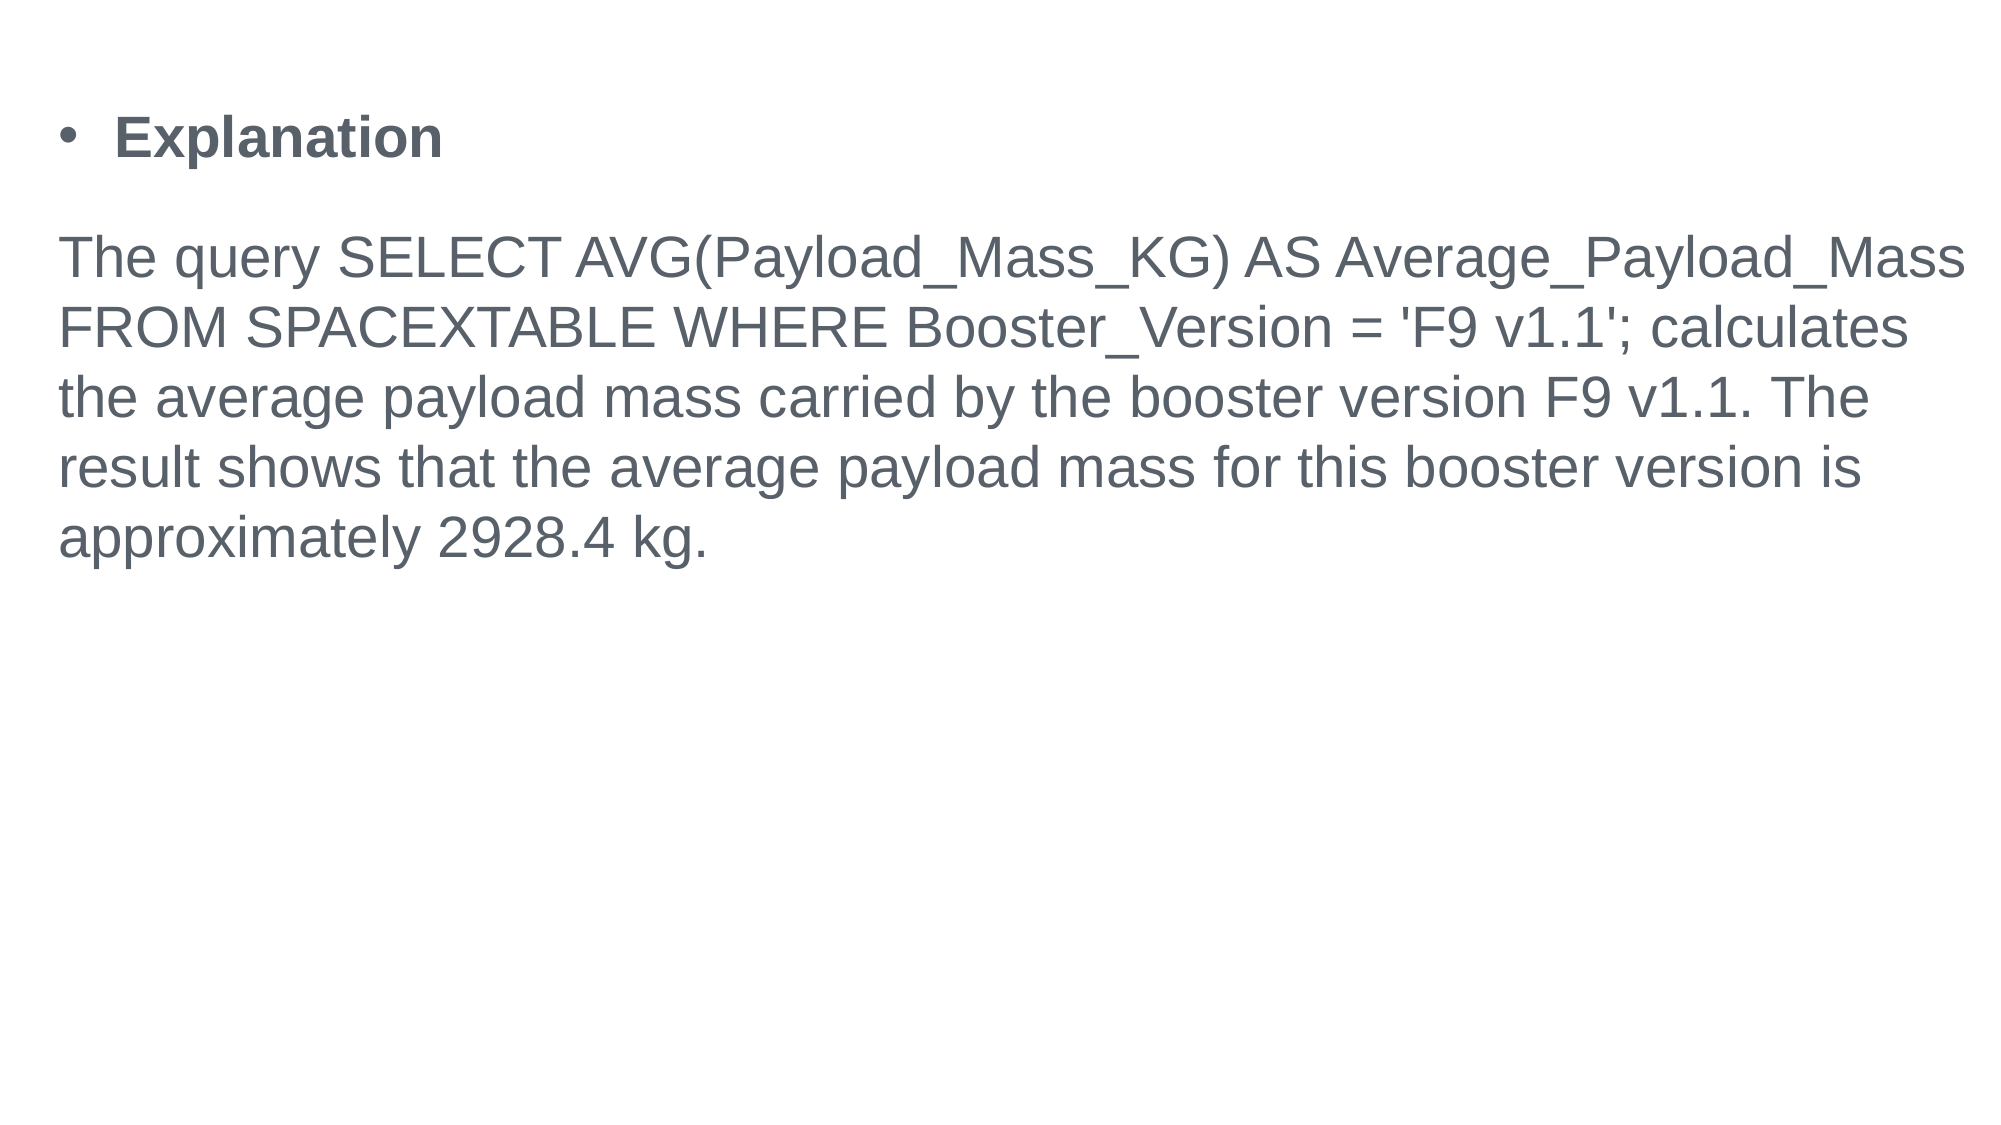

Explanation

The query SELECT AVG(Payload_Mass_KG) AS Average_Payload_Mass FROM SPACEXTABLE WHERE Booster_Version = 'F9 v1.1'; calculates the average payload mass carried by the booster version F9 v1.1. The result shows that the average payload mass for this booster version is approximately 2928.4 kg.